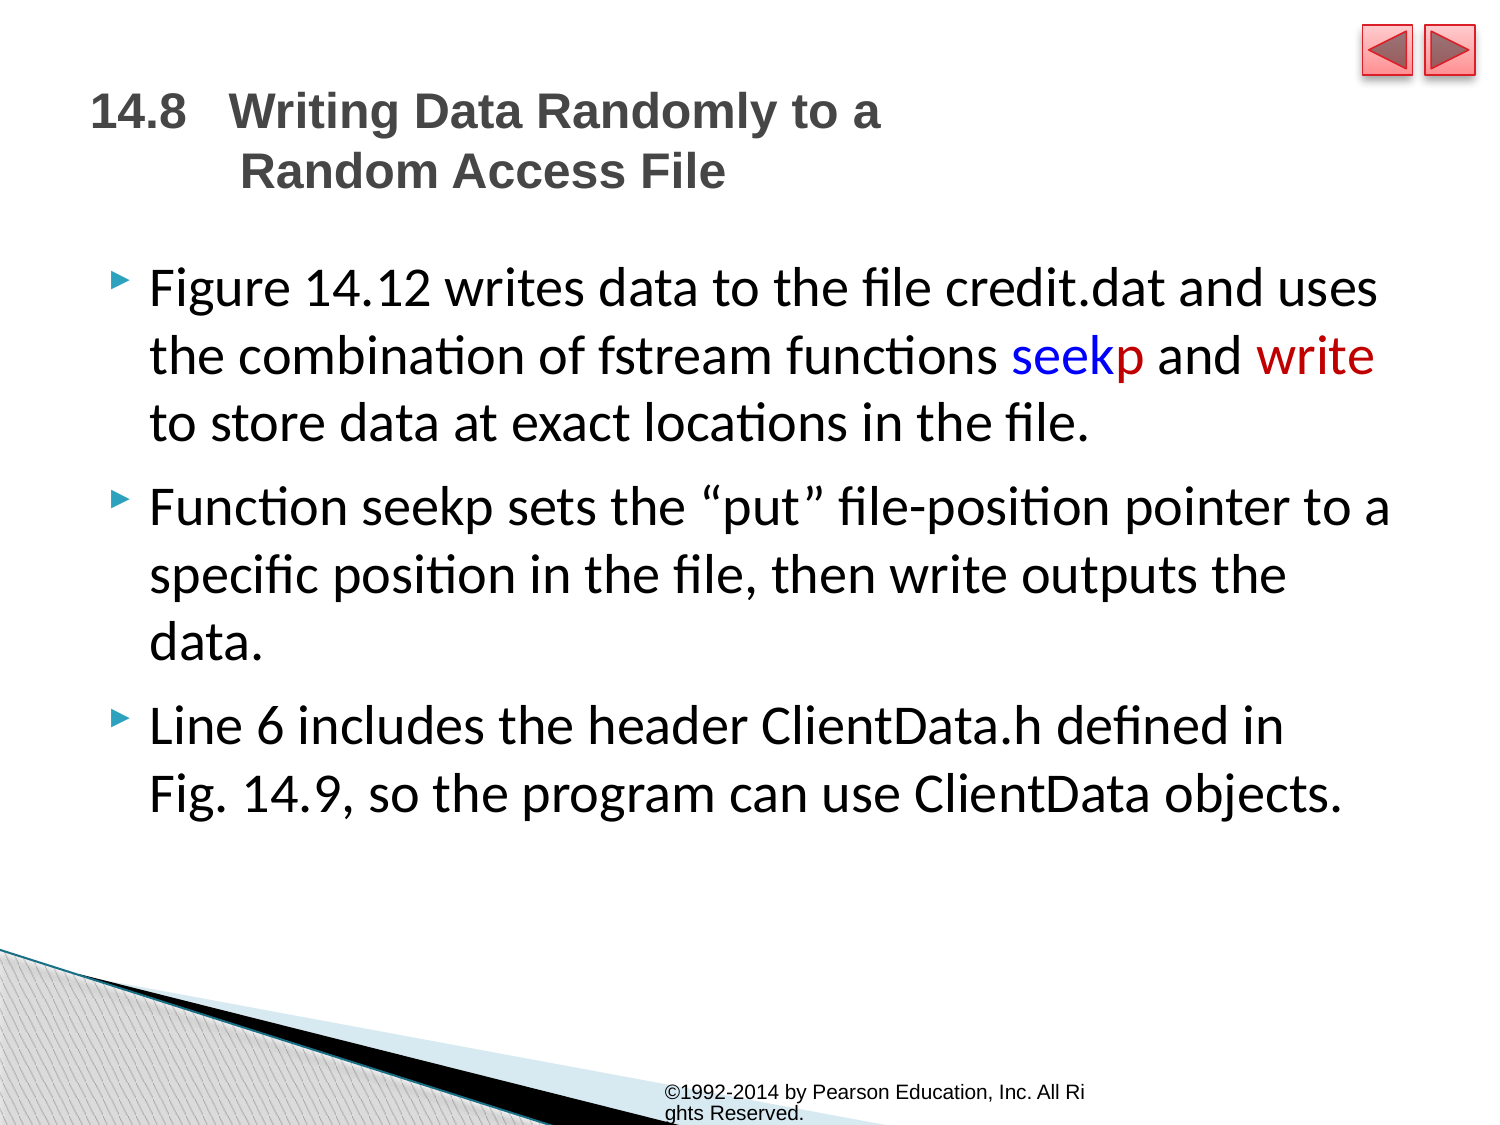

# 14.8   Writing Data Randomly to a Random Access File
Figure 14.12 writes data to the file credit.dat and uses the combination of fstream functions seekp and write to store data at exact locations in the file.
Function seekp sets the “put” file-position pointer to a specific position in the file, then write outputs the data.
Line 6 includes the header ClientData.h defined in Fig. 14.9, so the program can use ClientData objects.
©1992-2014 by Pearson Education, Inc. All Rights Reserved.